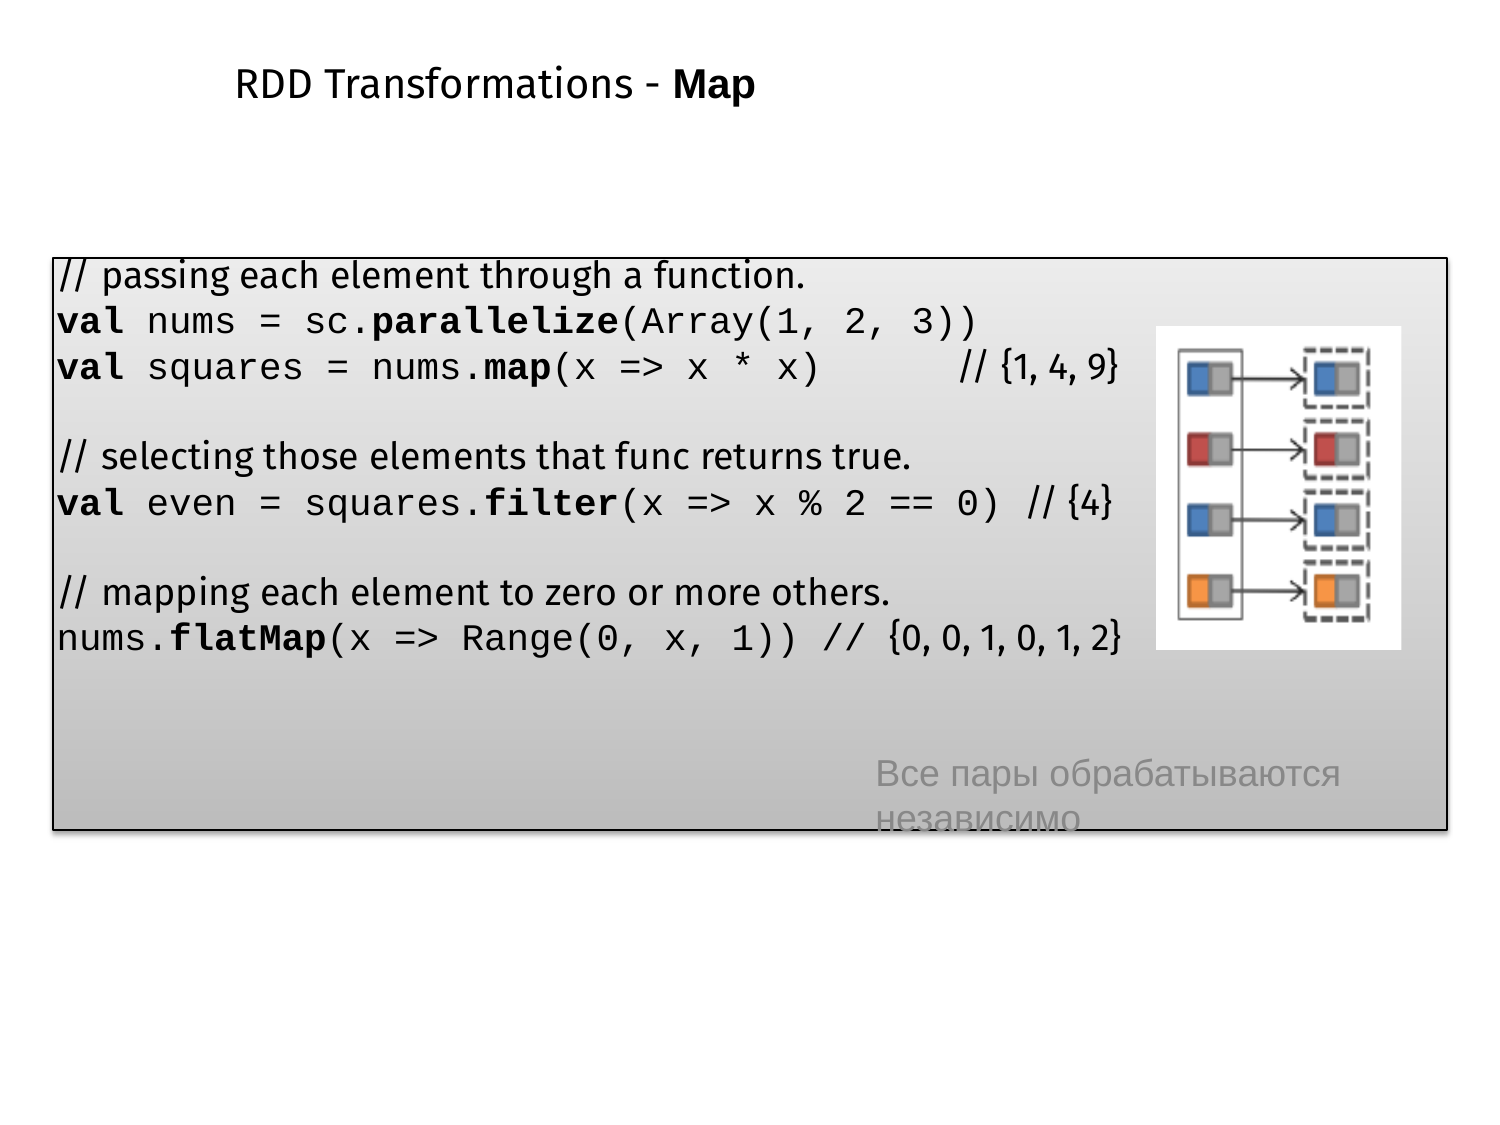

# RDD Transformations - Map
// passing each element through a function.
val nums = sc.parallelize(Array(1, 2, 3))
val squares = nums.map(x => x * x)	// {1, 4, 9}

// selecting those elements that func returns true.
val even = squares.filter(x => x % 2 == 0) // {4}

// mapping each element to zero or more others.
nums.flatMap(x => Range(0, x, 1)) // {0, 0, 1, 0, 1, 2}

Все пары обрабатываются независимо